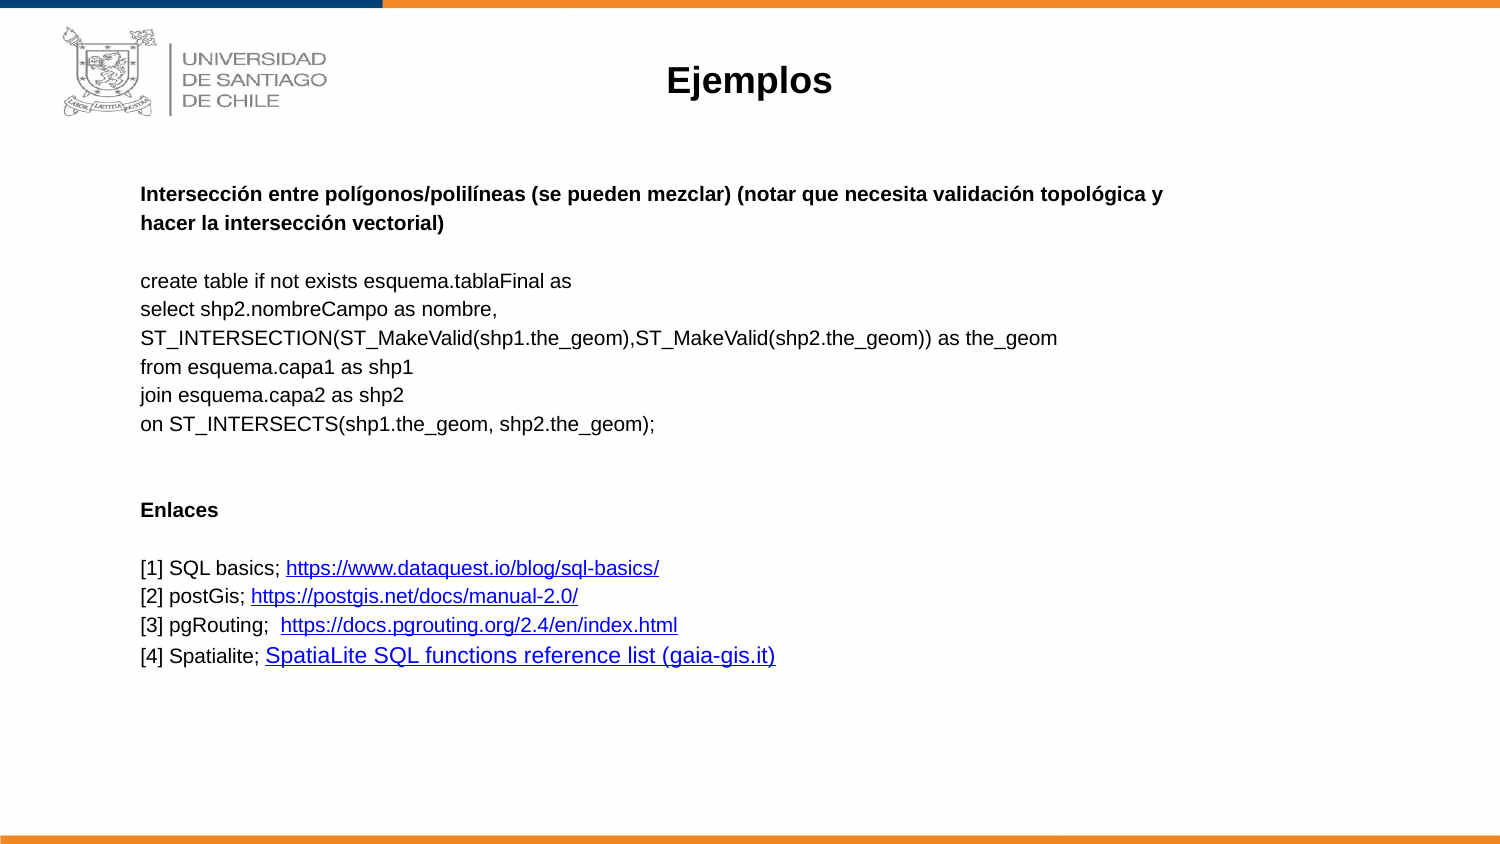

Ejemplos

Intersección entre polígonos/polilíneas (se pueden mezclar) (notar que necesita validación topológica y  hacer la intersección vectorial)

create table if not exists esquema.tablaFinal as
select shp2.nombreCampo as nombre,
ST_INTERSECTION(ST_MakeValid(shp1.the_geom),ST_MakeValid(shp2.the_geom)) as the_geom
from esquema.capa1 as shp1
join esquema.capa2 as shp2
on ST_INTERSECTS(shp1.the_geom, shp2.the_geom);

Enlaces

[1] SQL basics; https://www.dataquest.io/blog/sql-basics/
[2] postGis; https://postgis.net/docs/manual-2.0/
[3] pgRouting;  https://docs.pgrouting.org/2.4/en/index.html
[4] Spatialite; SpatiaLite SQL functions reference list (gaia-gis.it)